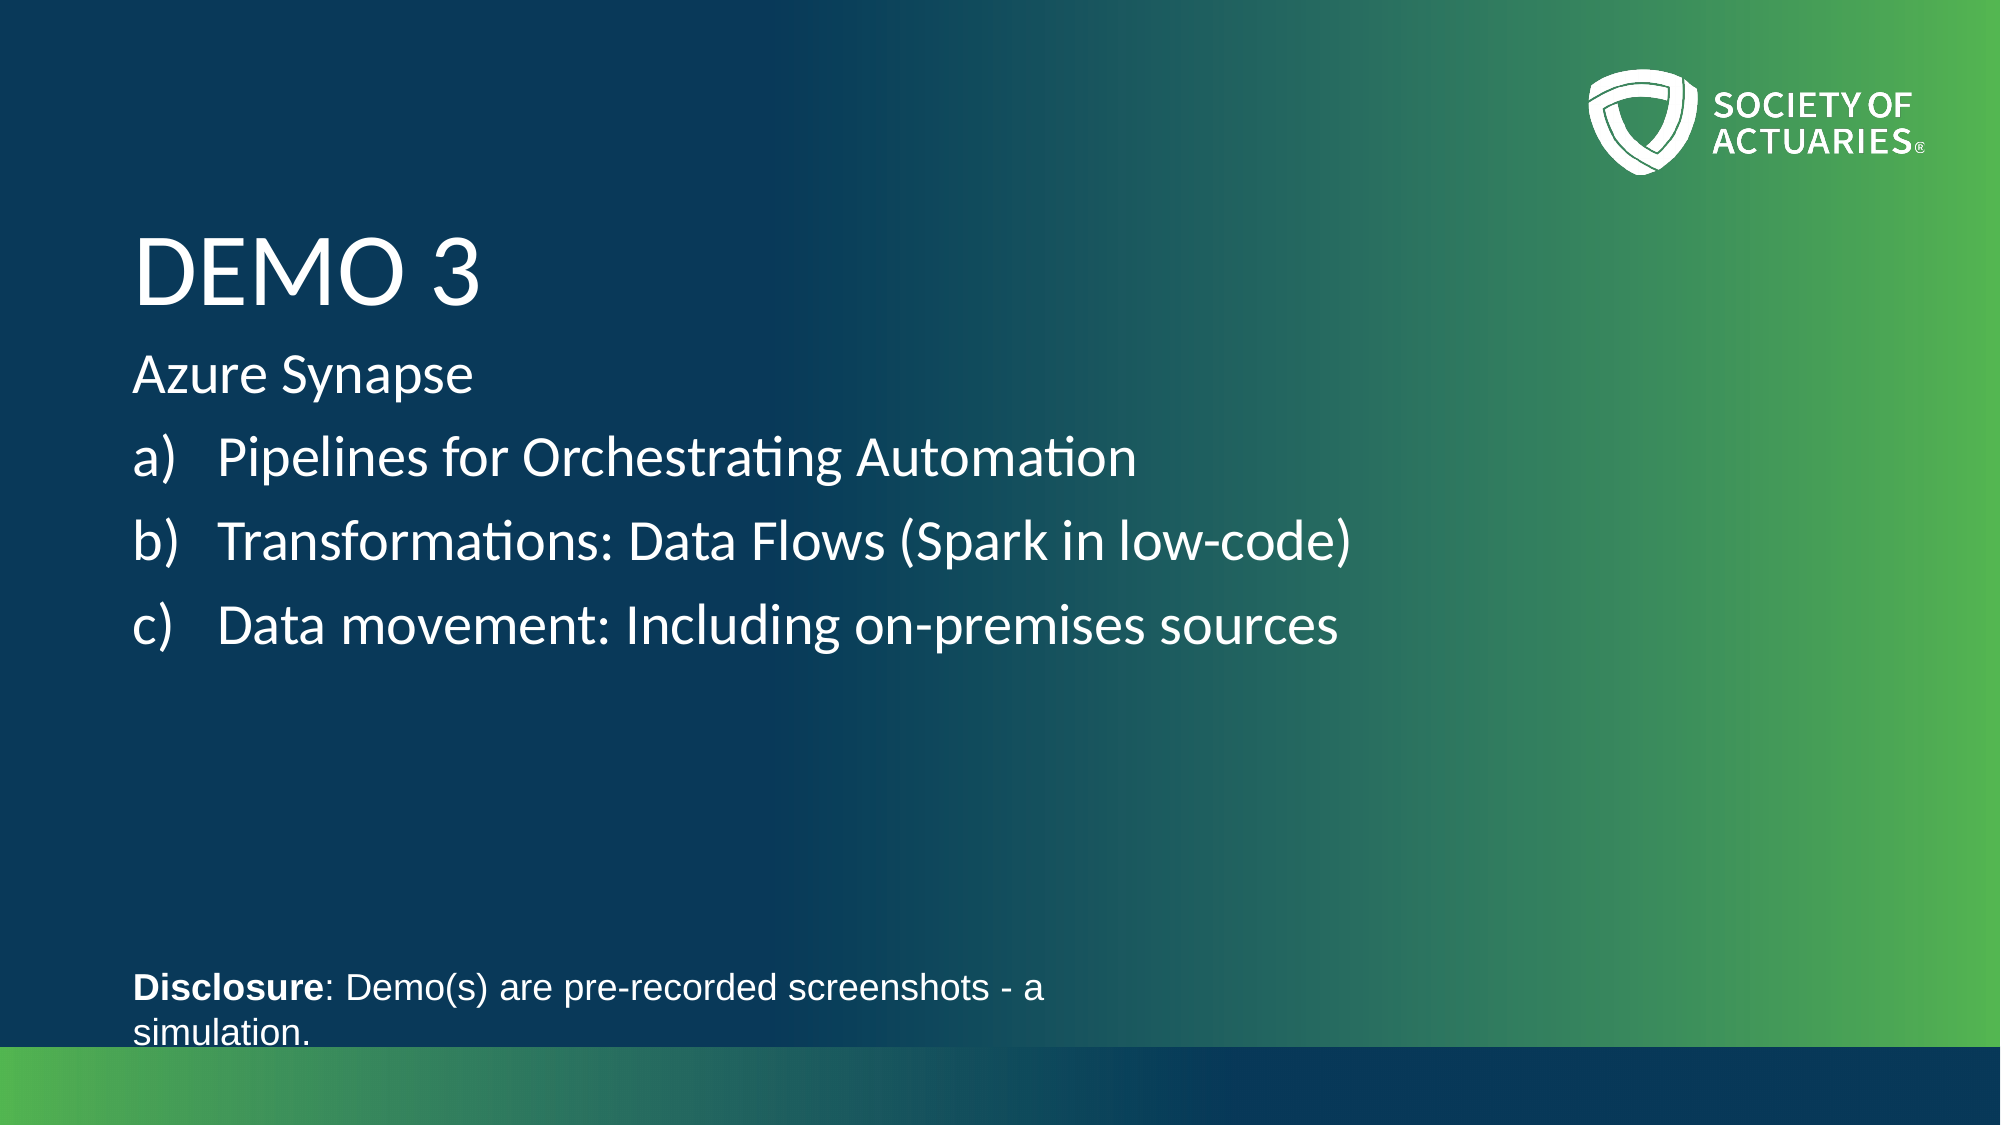

# DEMO 3
Azure Synapse
Pipelines for Orchestrating Automation
Transformations: Data Flows (Spark in low-code)
Data movement: Including on-premises sources

Disclosure: Demo(s) are pre-recorded screenshots - a simulation.